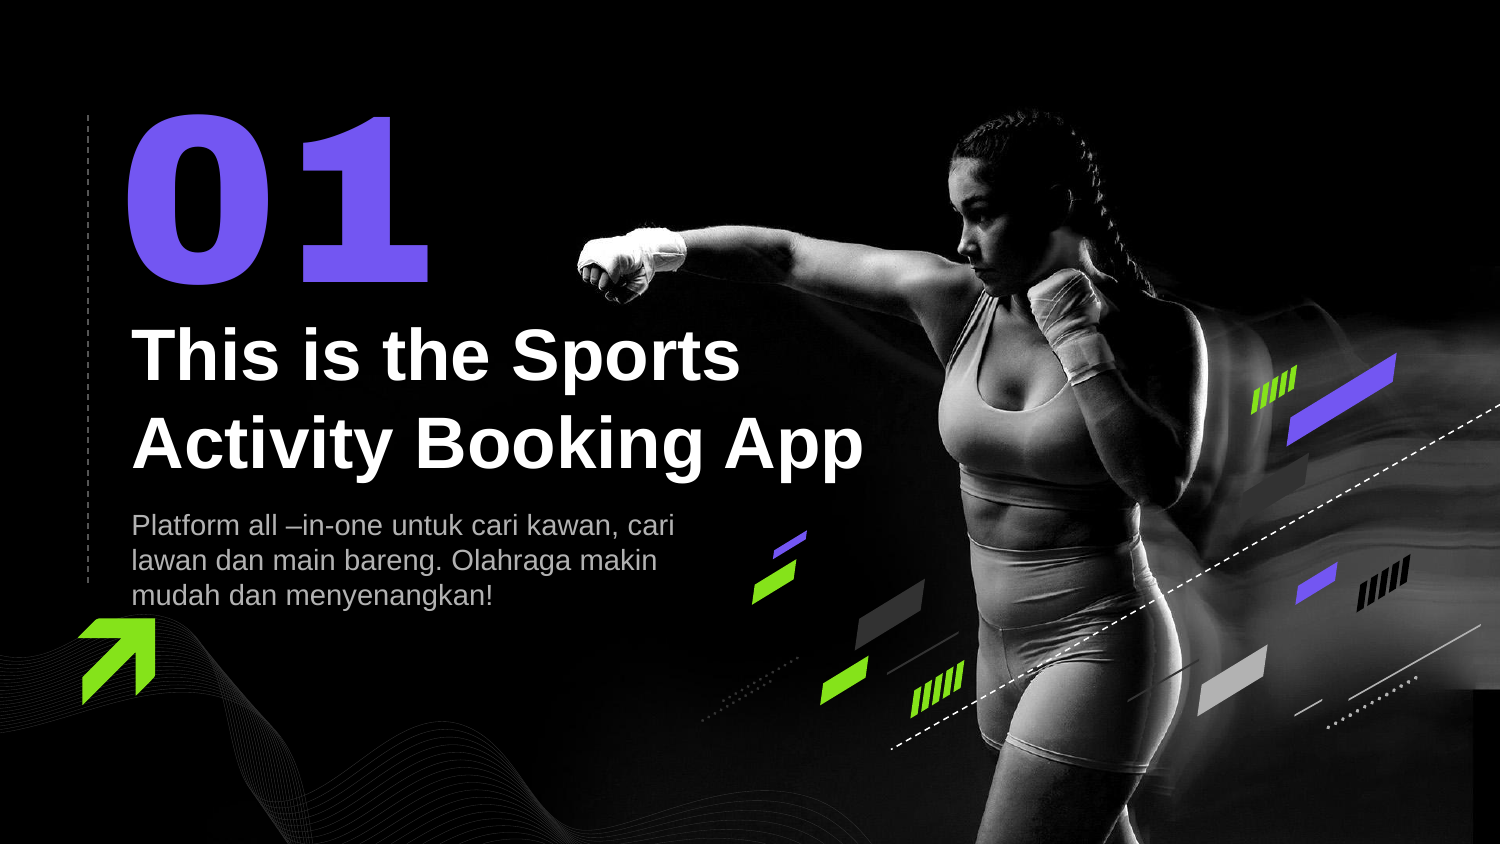

# 01
This is the Sports Activity Booking App

Platform all –in-one untuk cari kawan, cari lawan dan main bareng. Olahraga makin mudah dan menyenangkan!